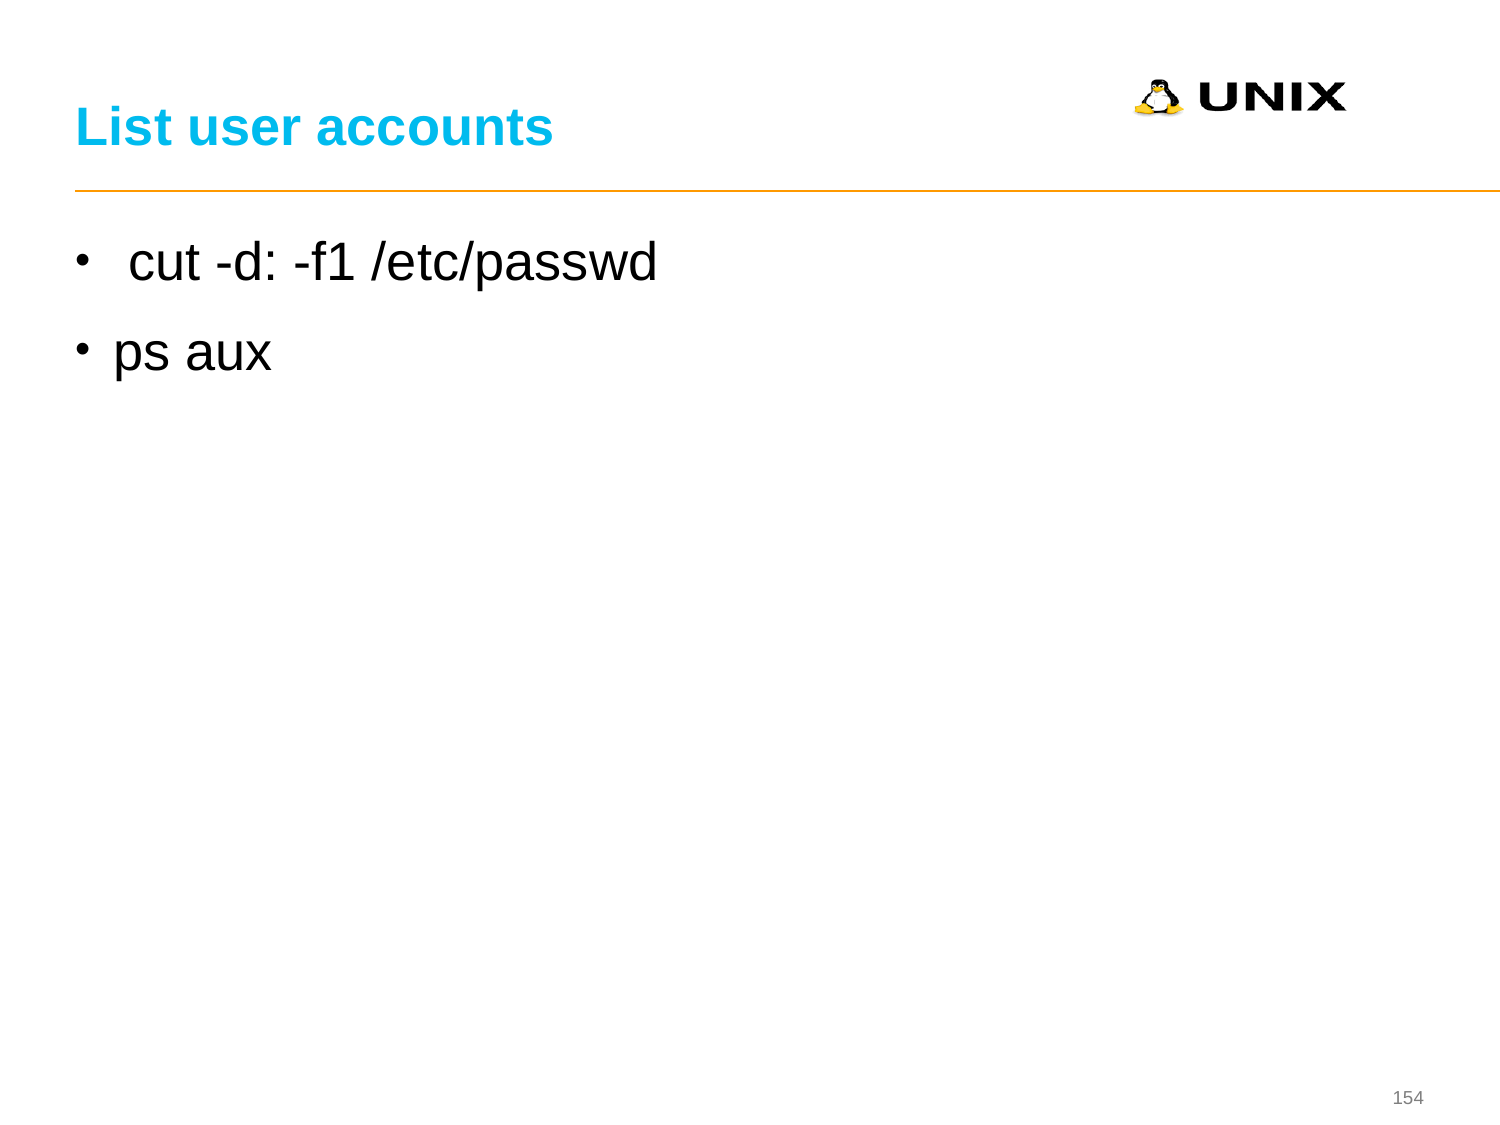

# List user accounts
 cut -d: -f1 /etc/passwd
ps aux